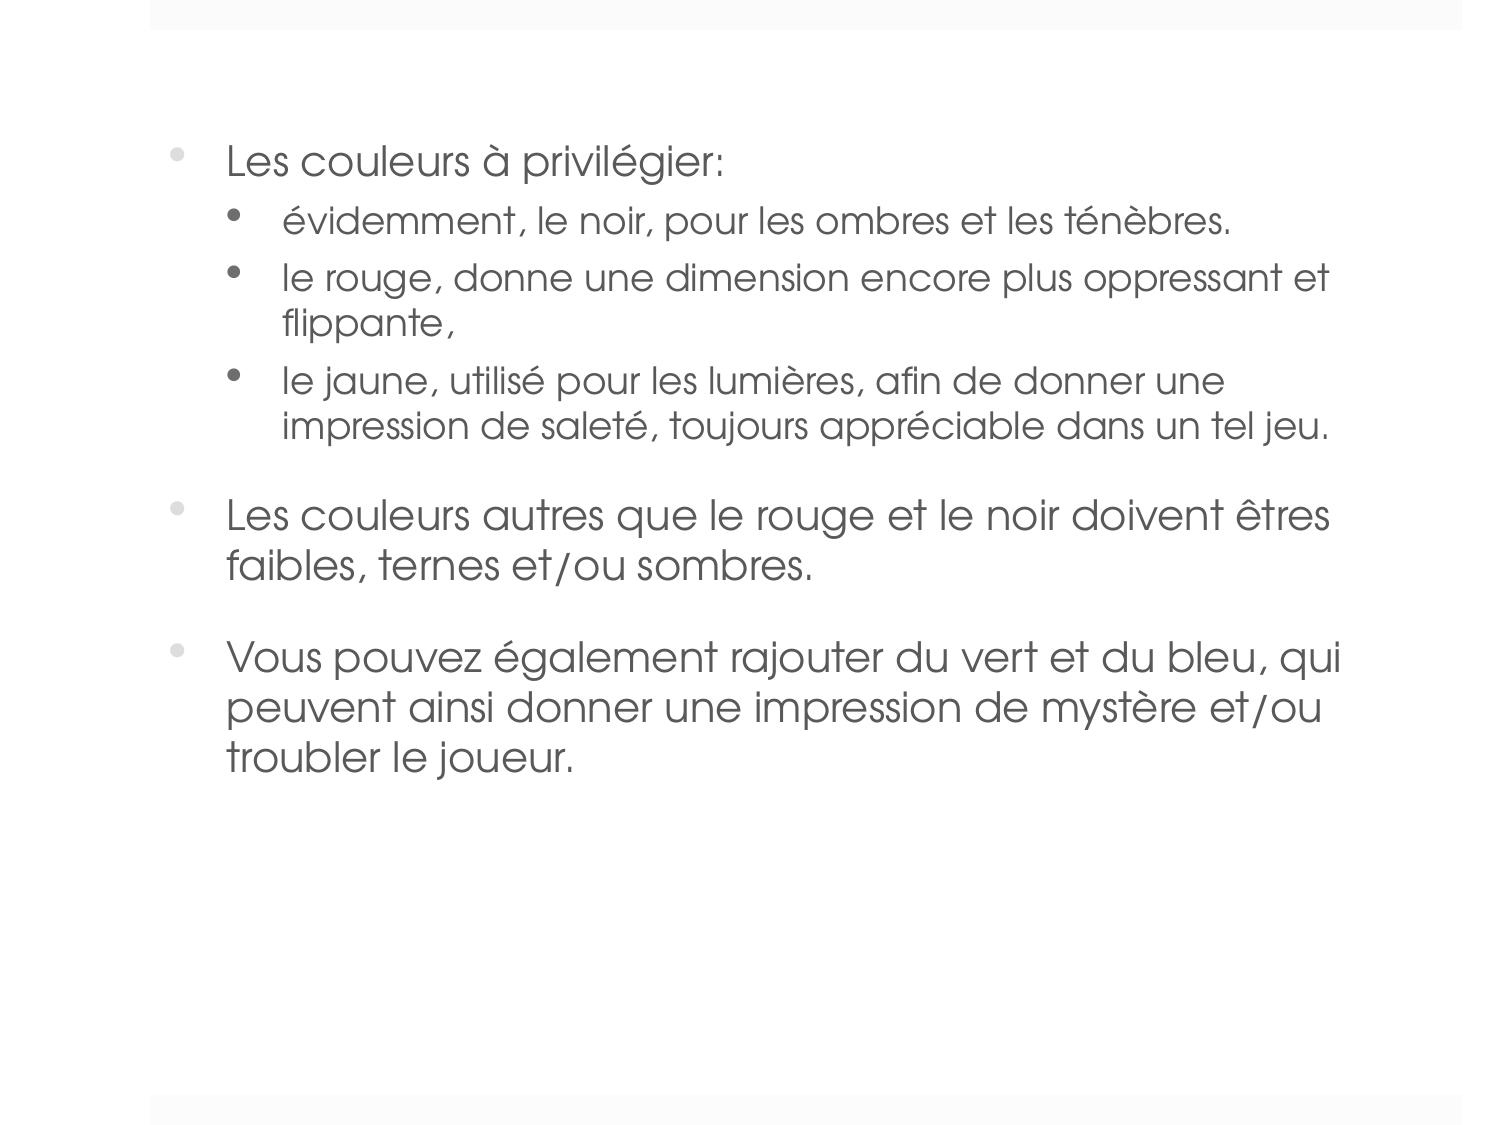

Les couleurs à privilégier:
évidemment, le noir, pour les ombres et les ténèbres.
le rouge, donne une dimension encore plus oppressant et flippante,
le jaune, utilisé pour les lumières, afin de donner une impression de saleté, toujours appréciable dans un tel jeu.
Les couleurs autres que le rouge et le noir doivent êtres faibles, ternes et/ou sombres.
Vous pouvez également rajouter du vert et du bleu, qui peuvent ainsi donner une impression de mystère et/ou troubler le joueur.